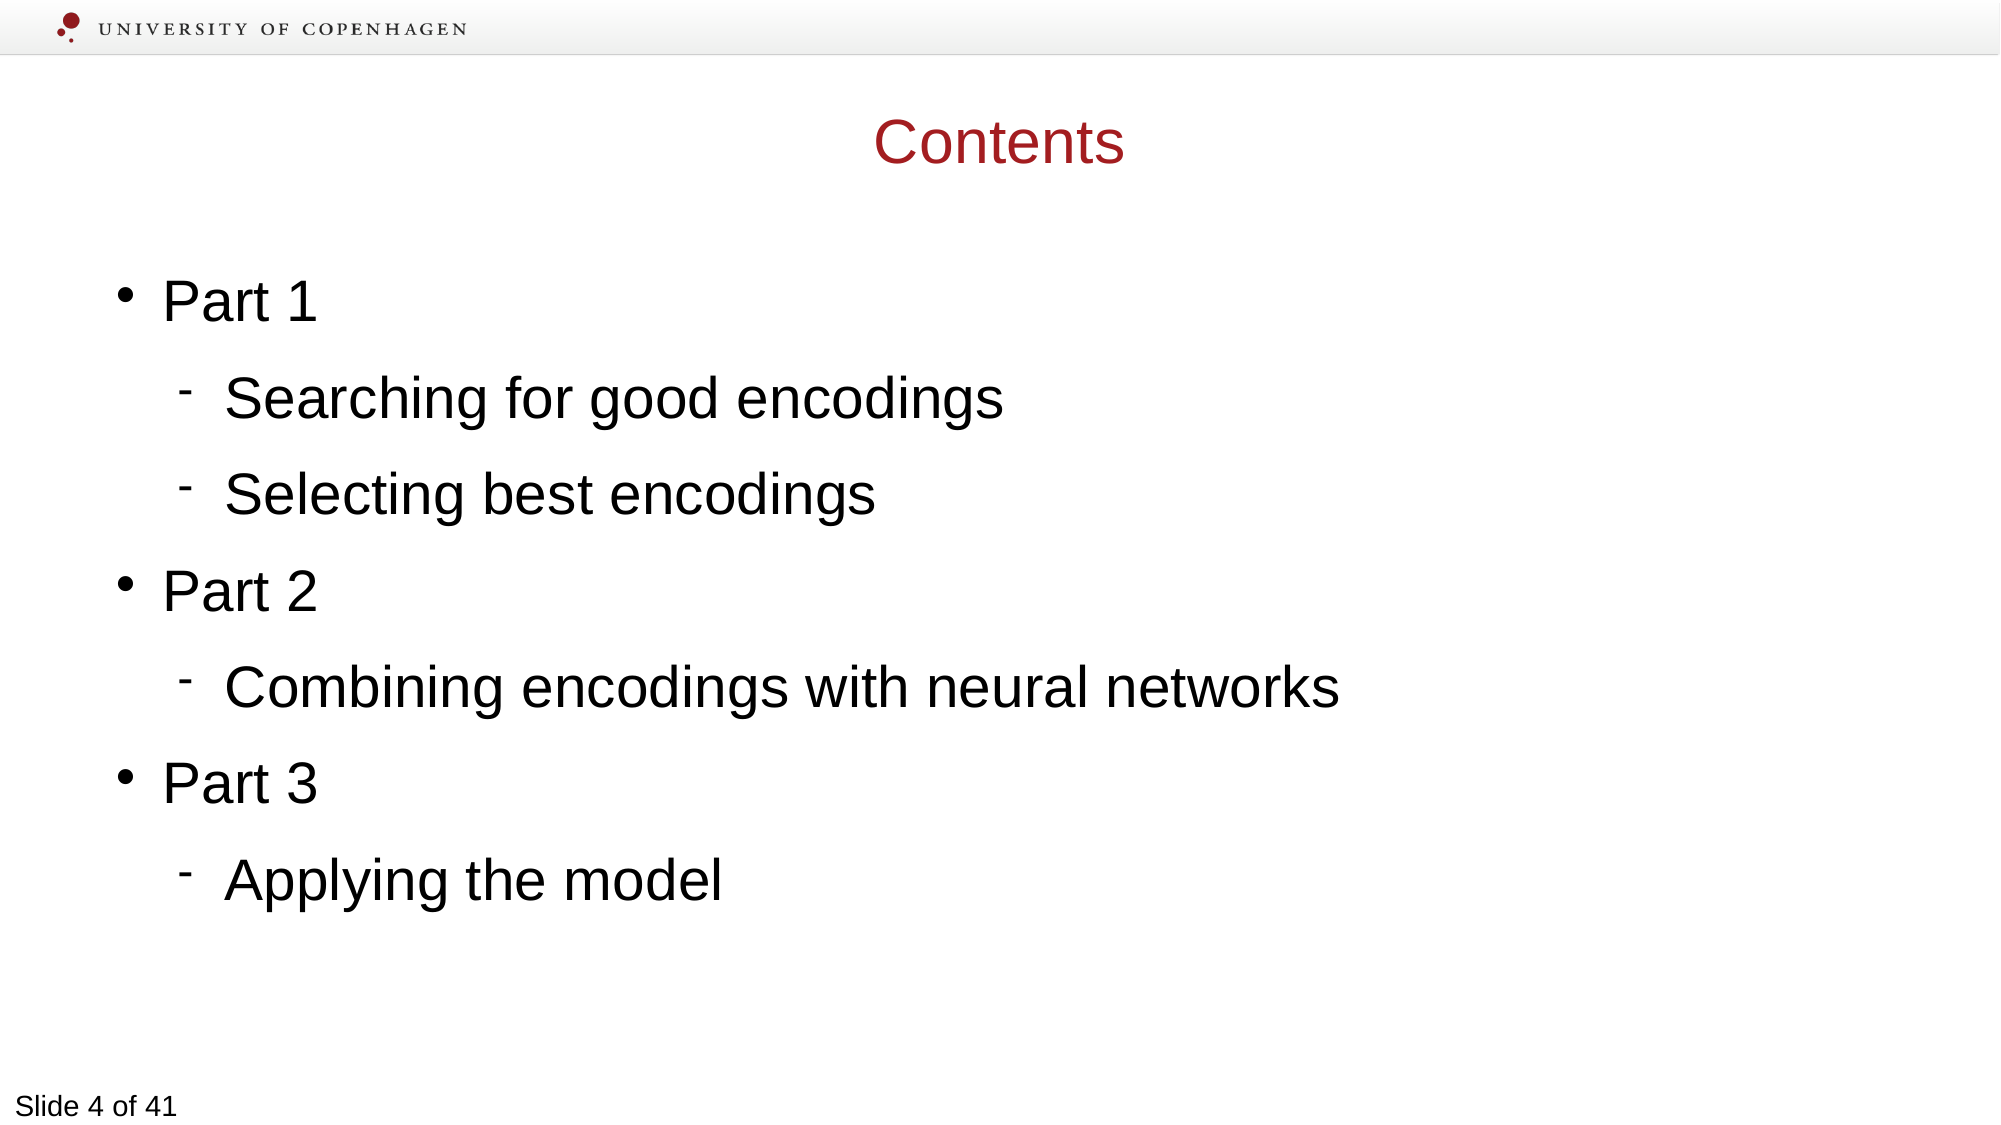

Contents

Part 1
Searching for good encodings
Selecting best encodings
Part 2
Combining encodings with neural networks
Part 3
Applying the model